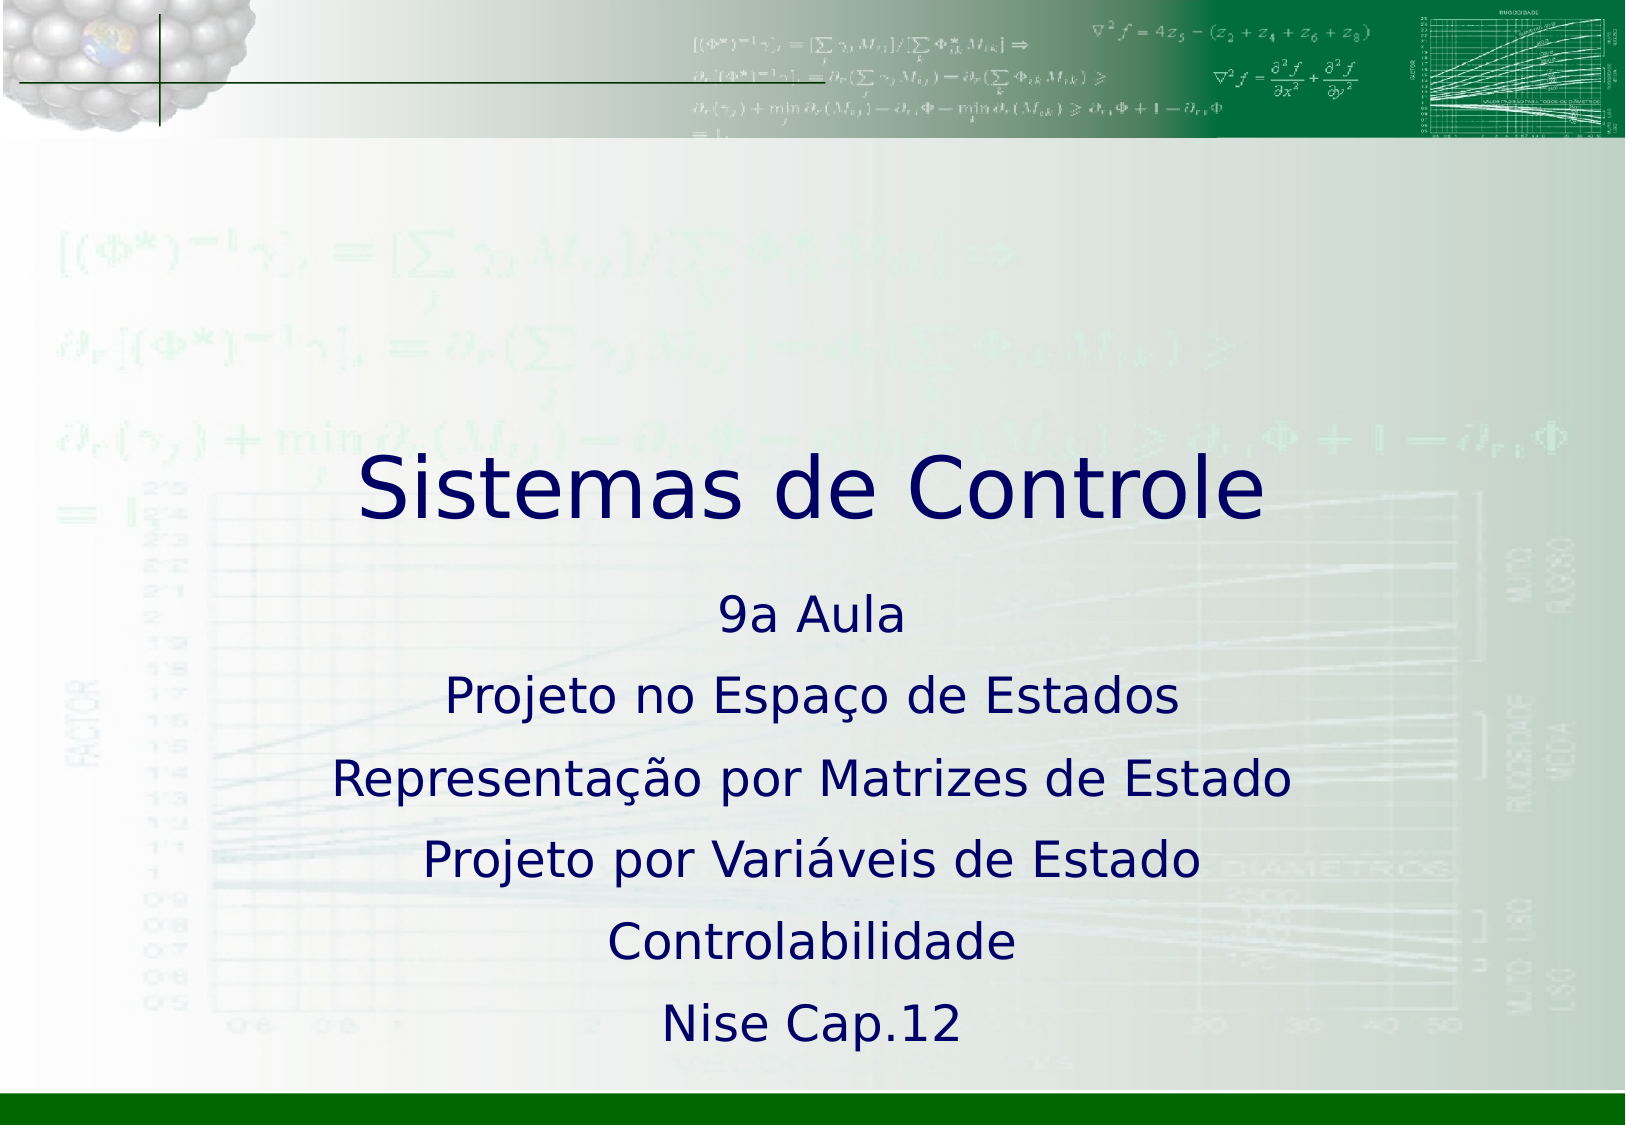

# Sistemas de Controle
9a Aula
Projeto no Espaço de Estados
Representação por Matrizes de Estado
Projeto por Variáveis de Estado
Controlabilidade
Nise Cap.12